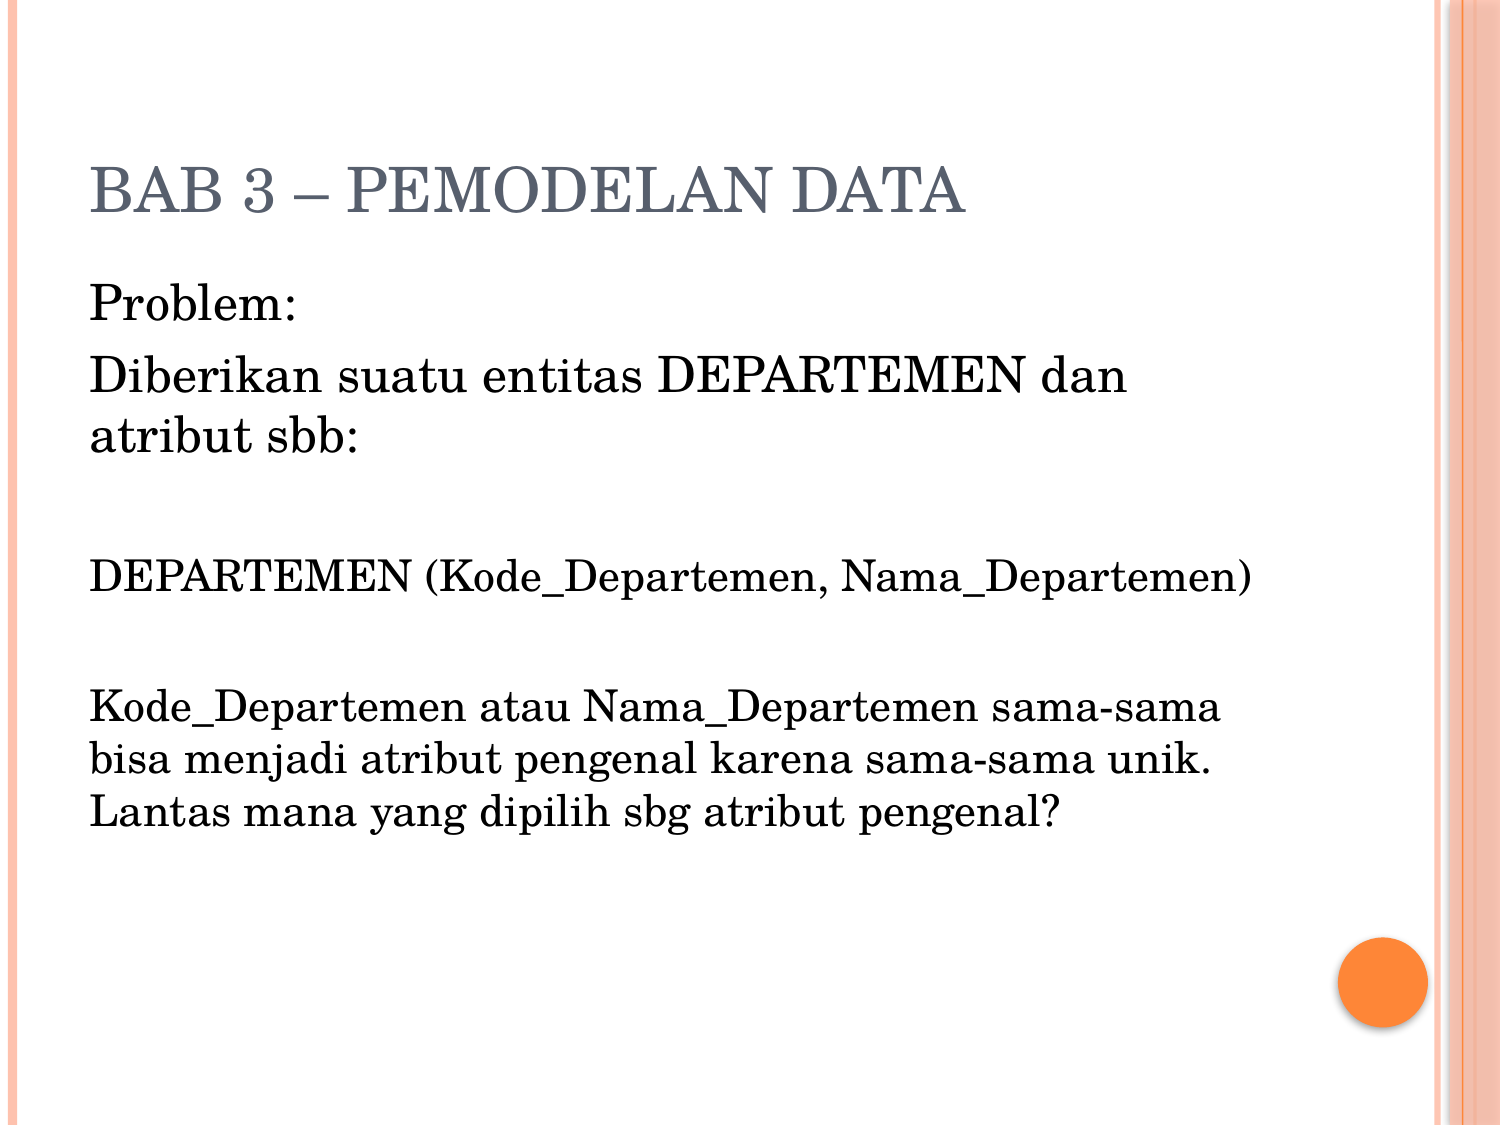

# Bab 3 – Pemodelan Data
Problem:
Diberikan suatu entitas DEPARTEMEN dan atribut sbb:

DEPARTEMEN (Kode_Departemen, Nama_Departemen)

Kode_Departemen atau Nama_Departemen sama-sama bisa menjadi atribut pengenal karena sama-sama unik. Lantas mana yang dipilih sbg atribut pengenal?